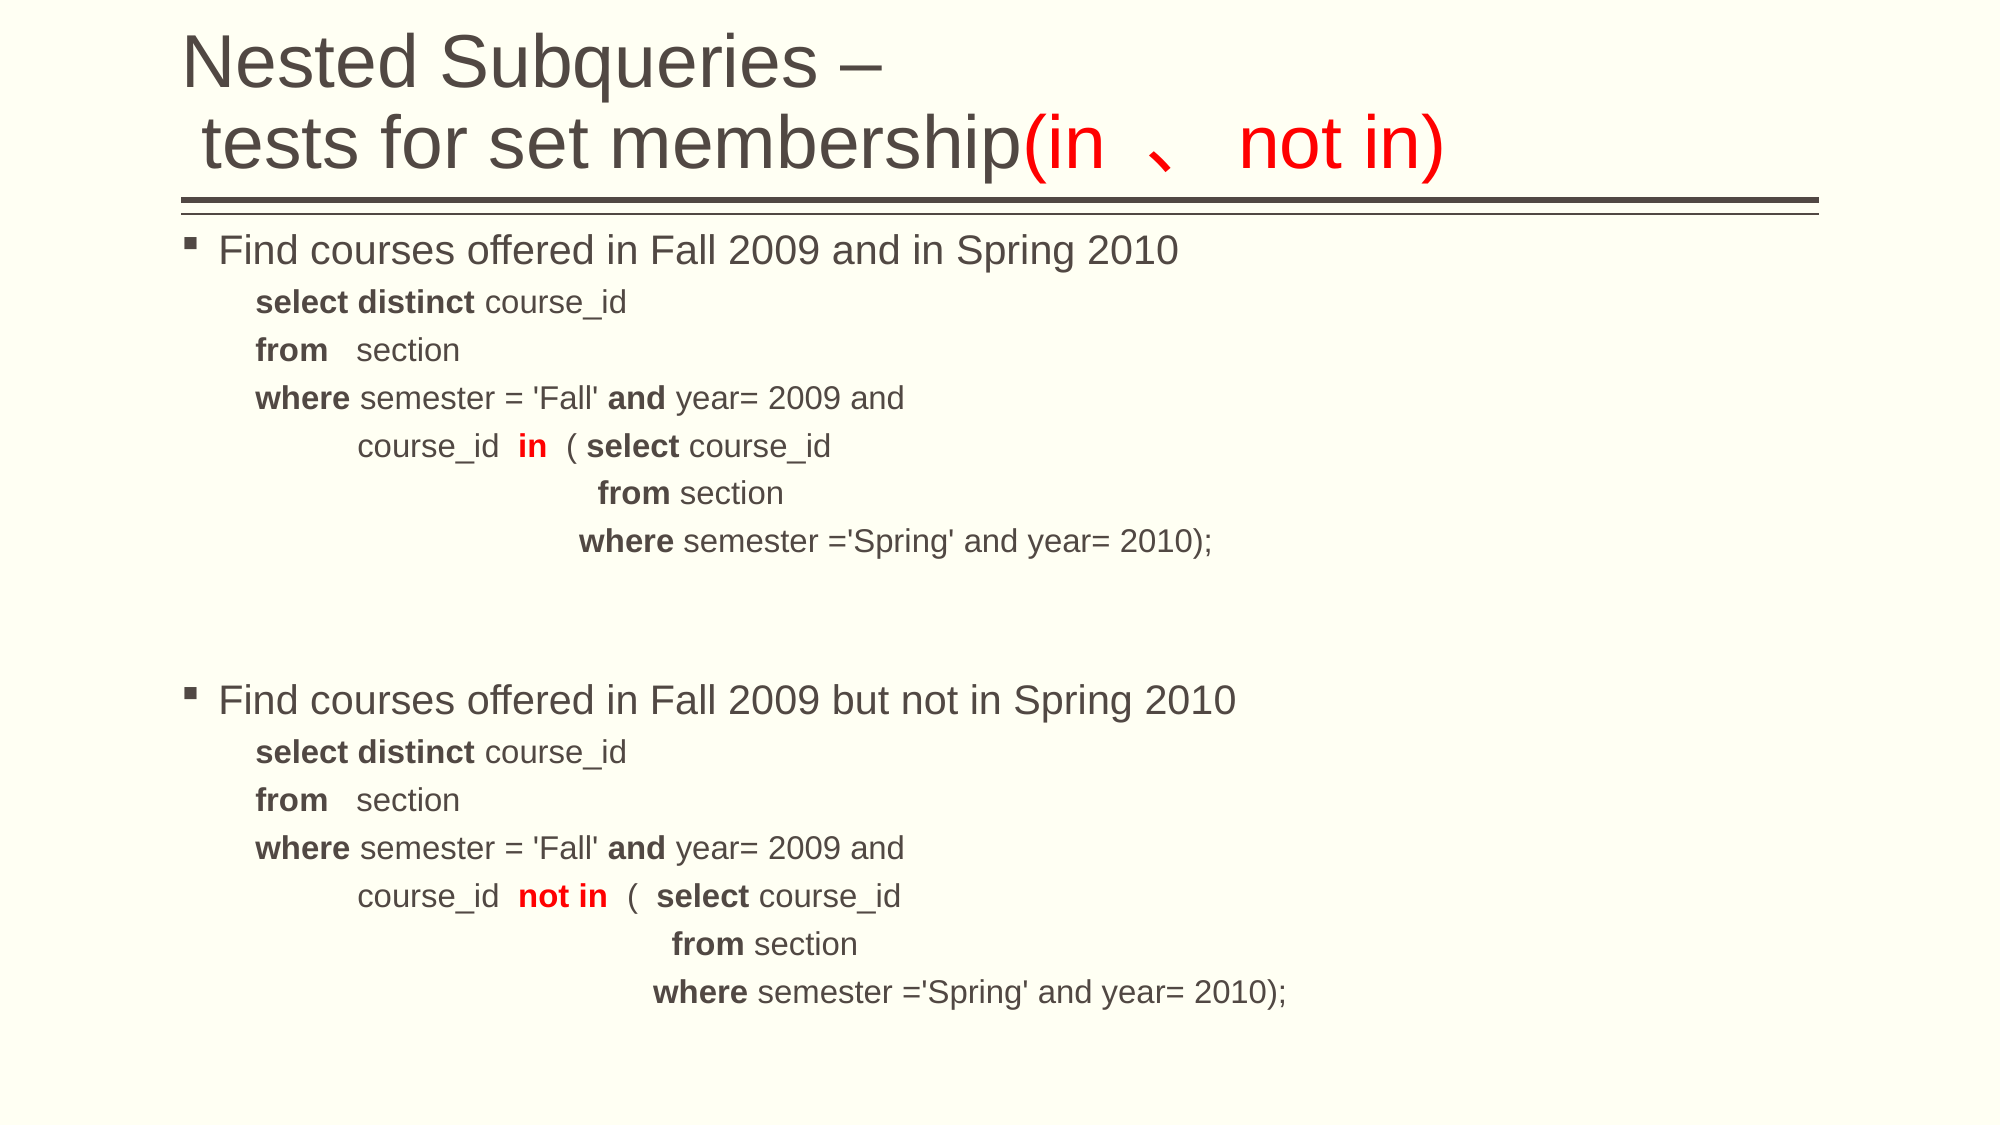

# Nested Subqueries – tests for set membership(in 、not in)
Find courses offered in Fall 2009 and in Spring 2010
select distinct course_id
from   section
where semester = 'Fall' and year= 2009 and
           course_id  in  ( select course_id
                                     from section
                                   where semester ='Spring' and year= 2010);

Find courses offered in Fall 2009 but not in Spring 2010
select distinct course_id
from   section
where semester = 'Fall' and year= 2009 and
           course_id  not in  (  select course_id
                                             from section
                                           where semester ='Spring' and year= 2010);